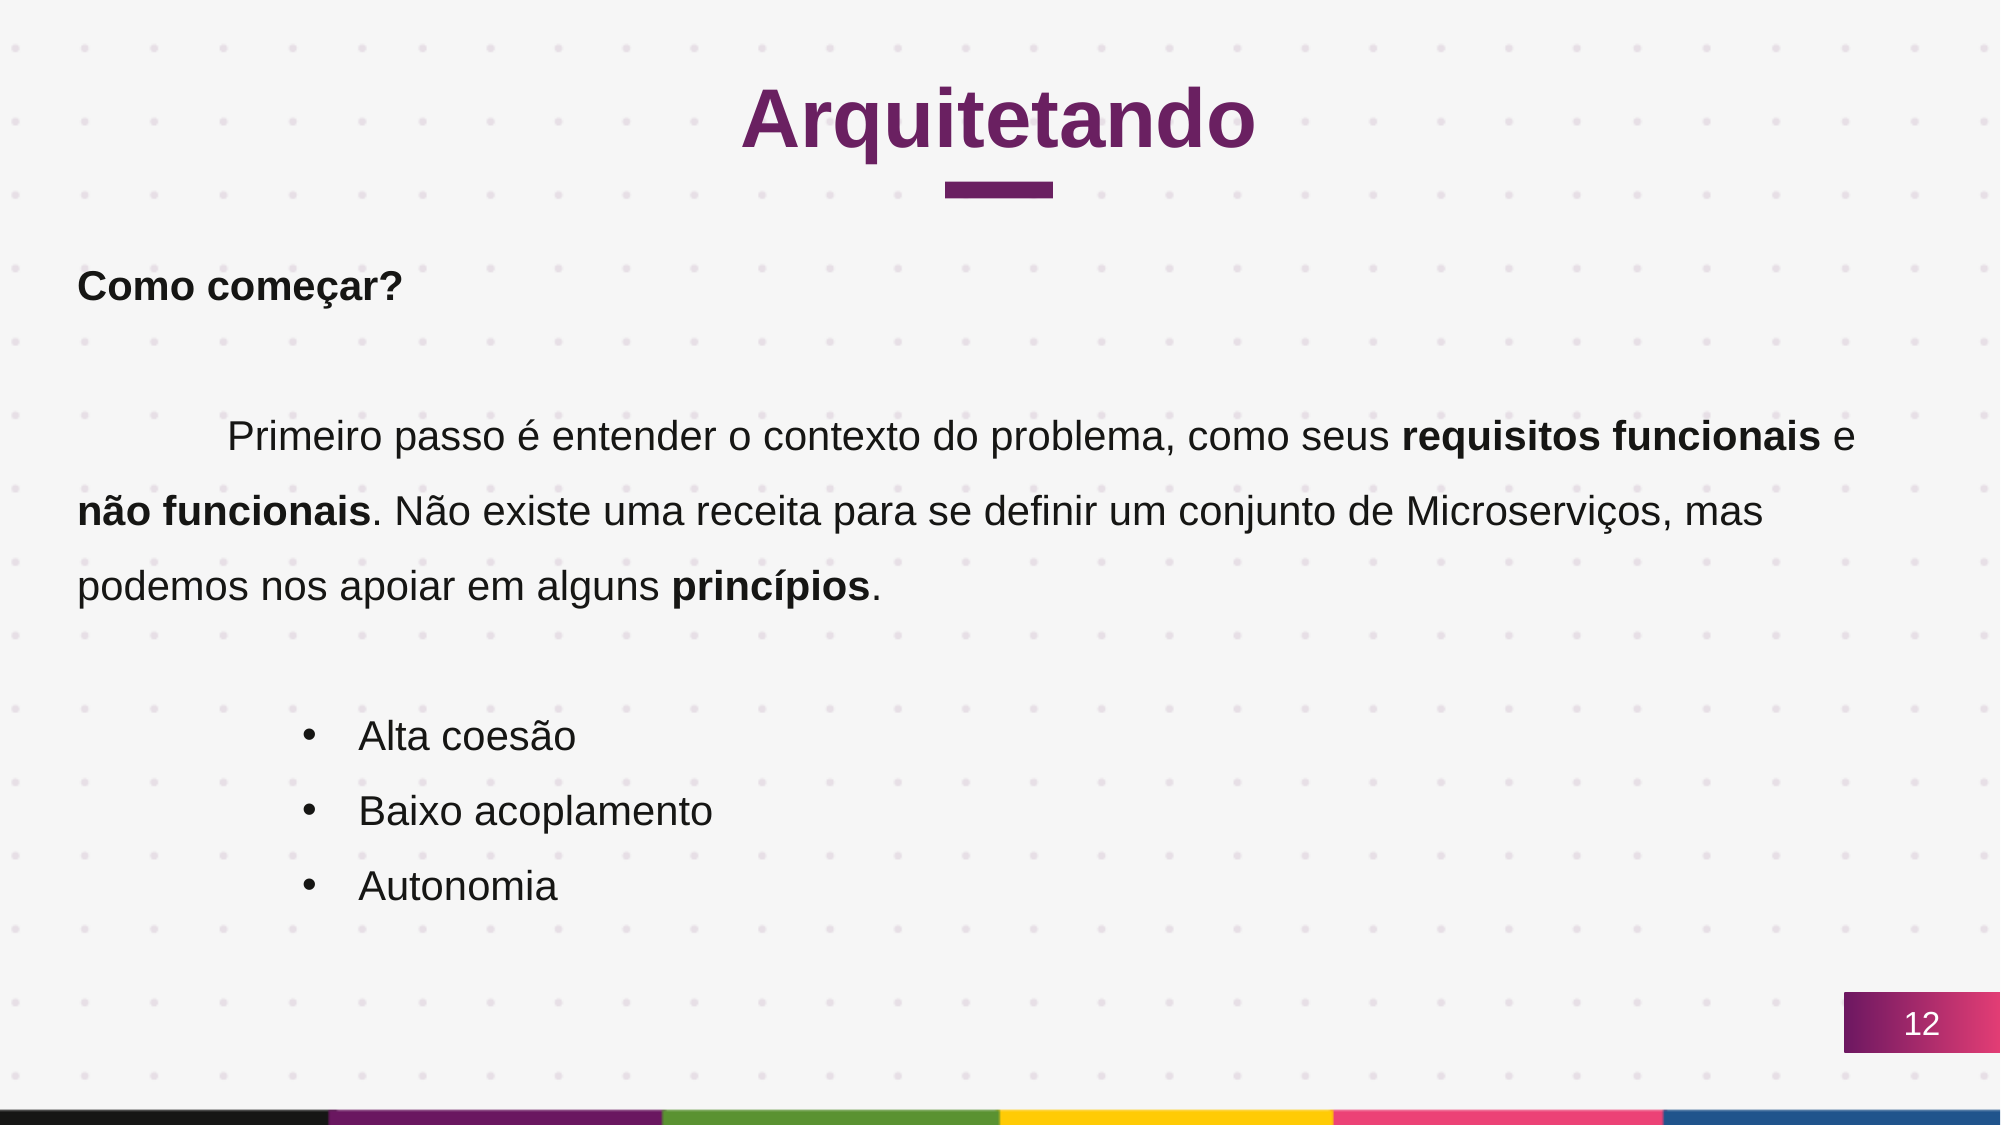

Arquitetando

Como começar?

	Primeiro passo é entender o contexto do problema, como seus requisitos funcionais e não funcionais. Não existe uma receita para se definir um conjunto de Microserviços, mas podemos nos apoiar em alguns princípios.

Alta coesão
Baixo acoplamento
Autonomia

12